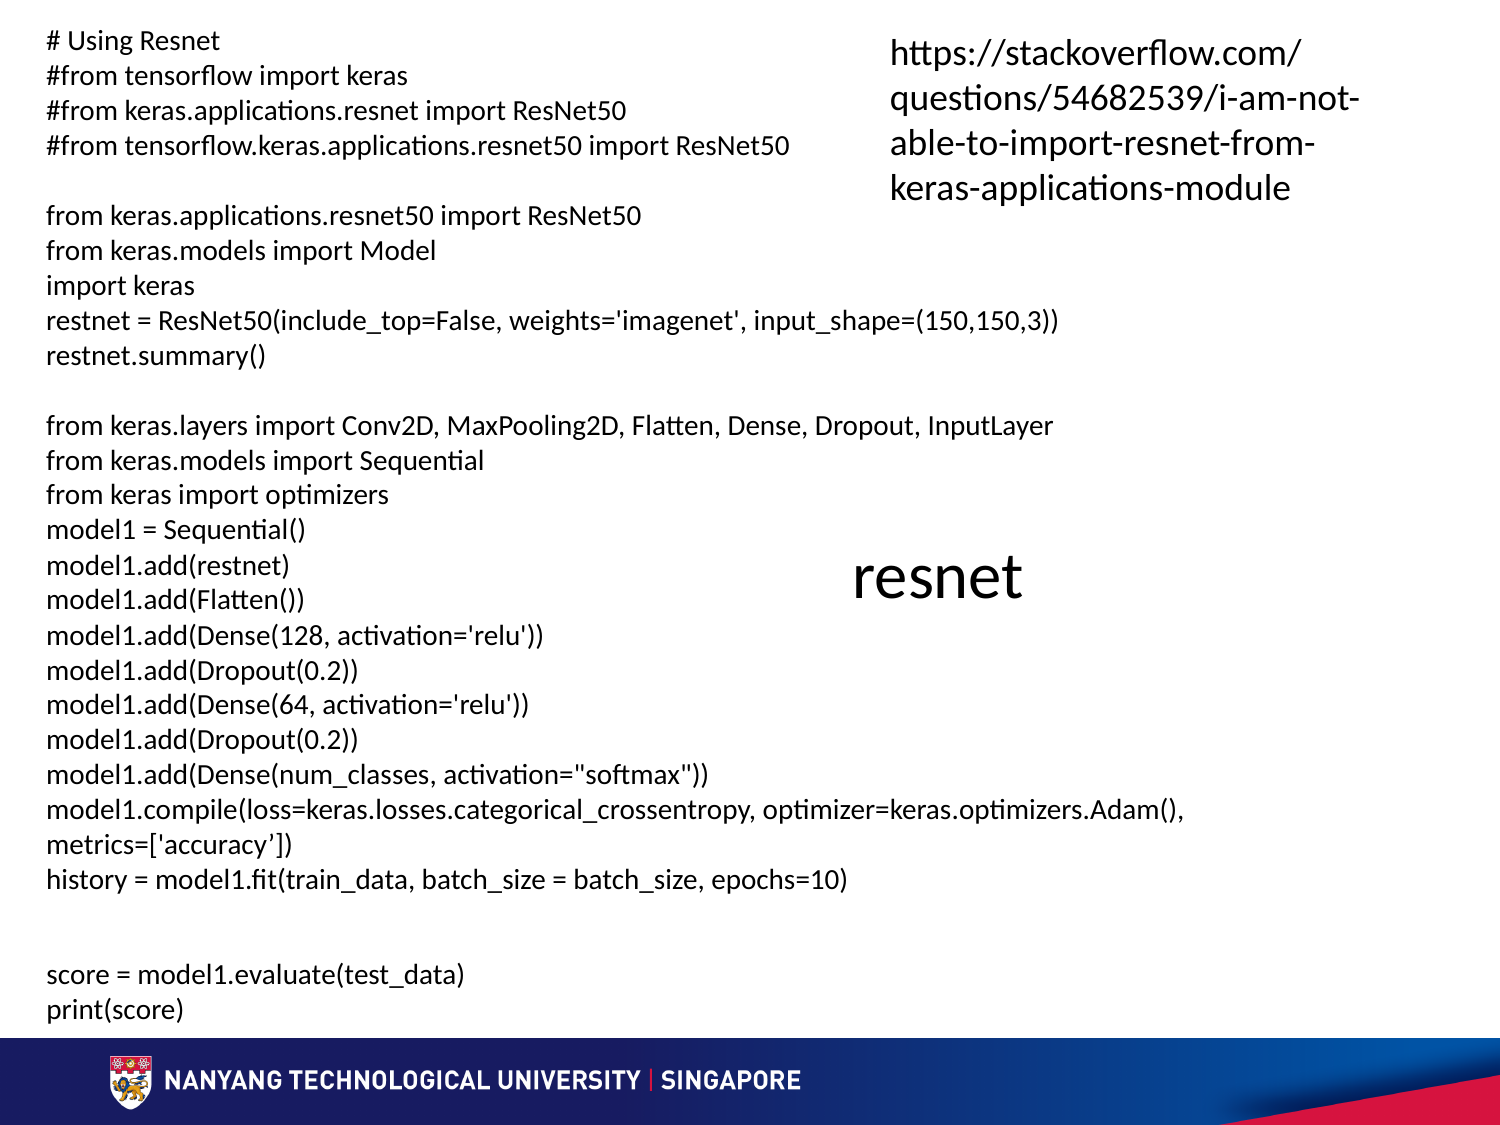

# Using Resnet
#from tensorflow import keras
#from keras.applications.resnet import ResNet50
#from tensorflow.keras.applications.resnet50 import ResNet50

from keras.applications.resnet50 import ResNet50
from keras.models import Model
import keras
restnet = ResNet50(include_top=False, weights='imagenet', input_shape=(150,150,3))
restnet.summary()

from keras.layers import Conv2D, MaxPooling2D, Flatten, Dense, Dropout, InputLayer
from keras.models import Sequential
from keras import optimizers
model1 = Sequential()
model1.add(restnet)
model1.add(Flatten())
model1.add(Dense(128, activation='relu'))
model1.add(Dropout(0.2))
model1.add(Dense(64, activation='relu'))
model1.add(Dropout(0.2))
model1.add(Dense(num_classes, activation="softmax"))
model1.compile(loss=keras.losses.categorical_crossentropy, optimizer=keras.optimizers.Adam(), metrics=['accuracy’])
history = model1.fit(train_data, batch_size = batch_size, epochs=10)
https://stackoverflow.com/questions/54682539/i-am-not-able-to-import-resnet-from-keras-applications-module
resnet
score = model1.evaluate(test_data)
print(score)